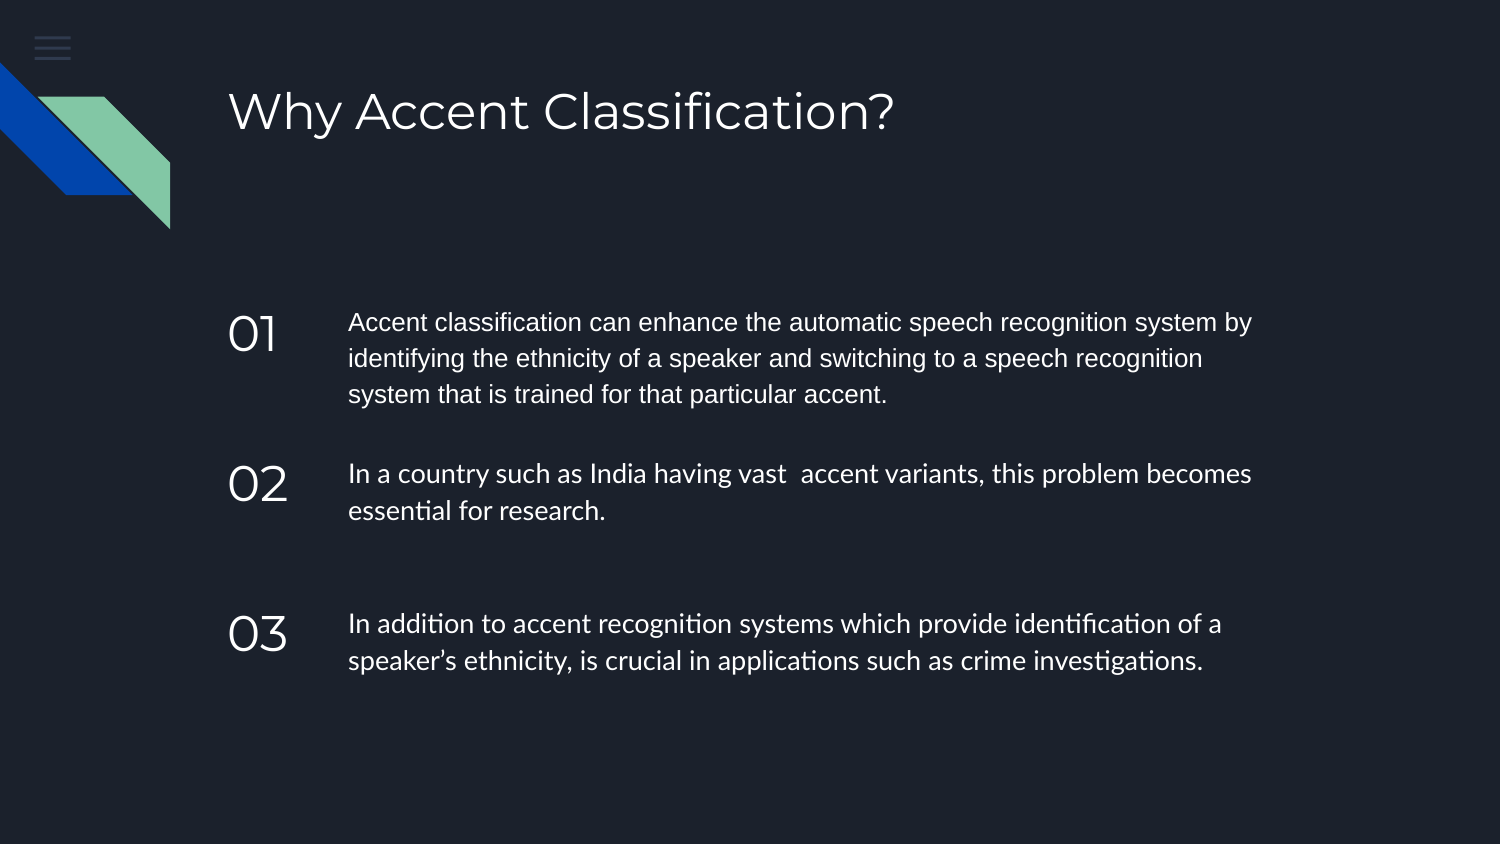

# Why Accent Classification?
01

Accent classification can enhance the automatic speech recognition system by identifying the ethnicity of a speaker and switching to a speech recognition system that is trained for that particular accent.
02

In a country such as India having vast  accent variants, this problem becomes essential for research.

03
In addition to accent recognition systems which provide identification of a speaker’s ethnicity, is crucial in applications such as crime investigations.